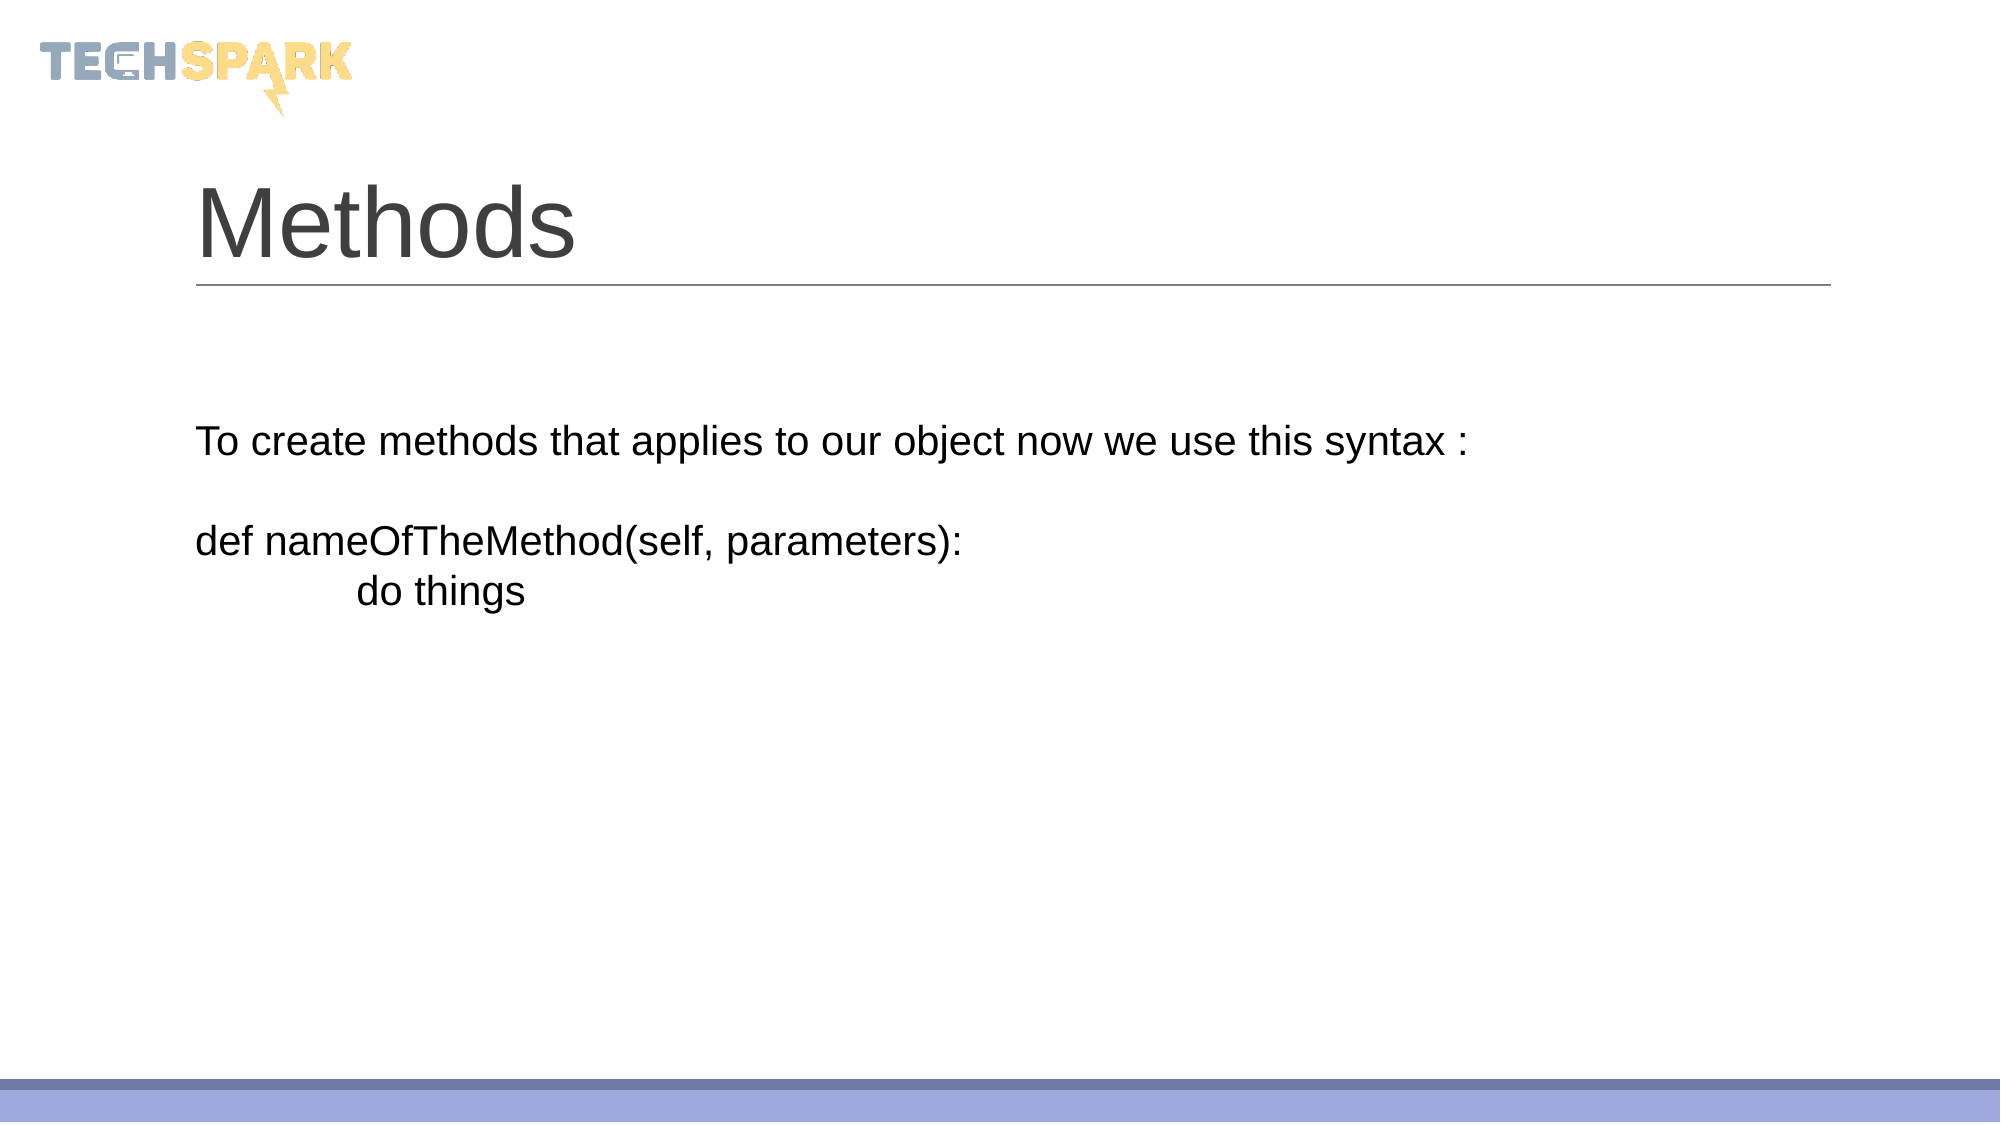

# Methods
To create methods that applies to our object now we use this syntax :

def nameOfTheMethod(self, parameters):
	 do things